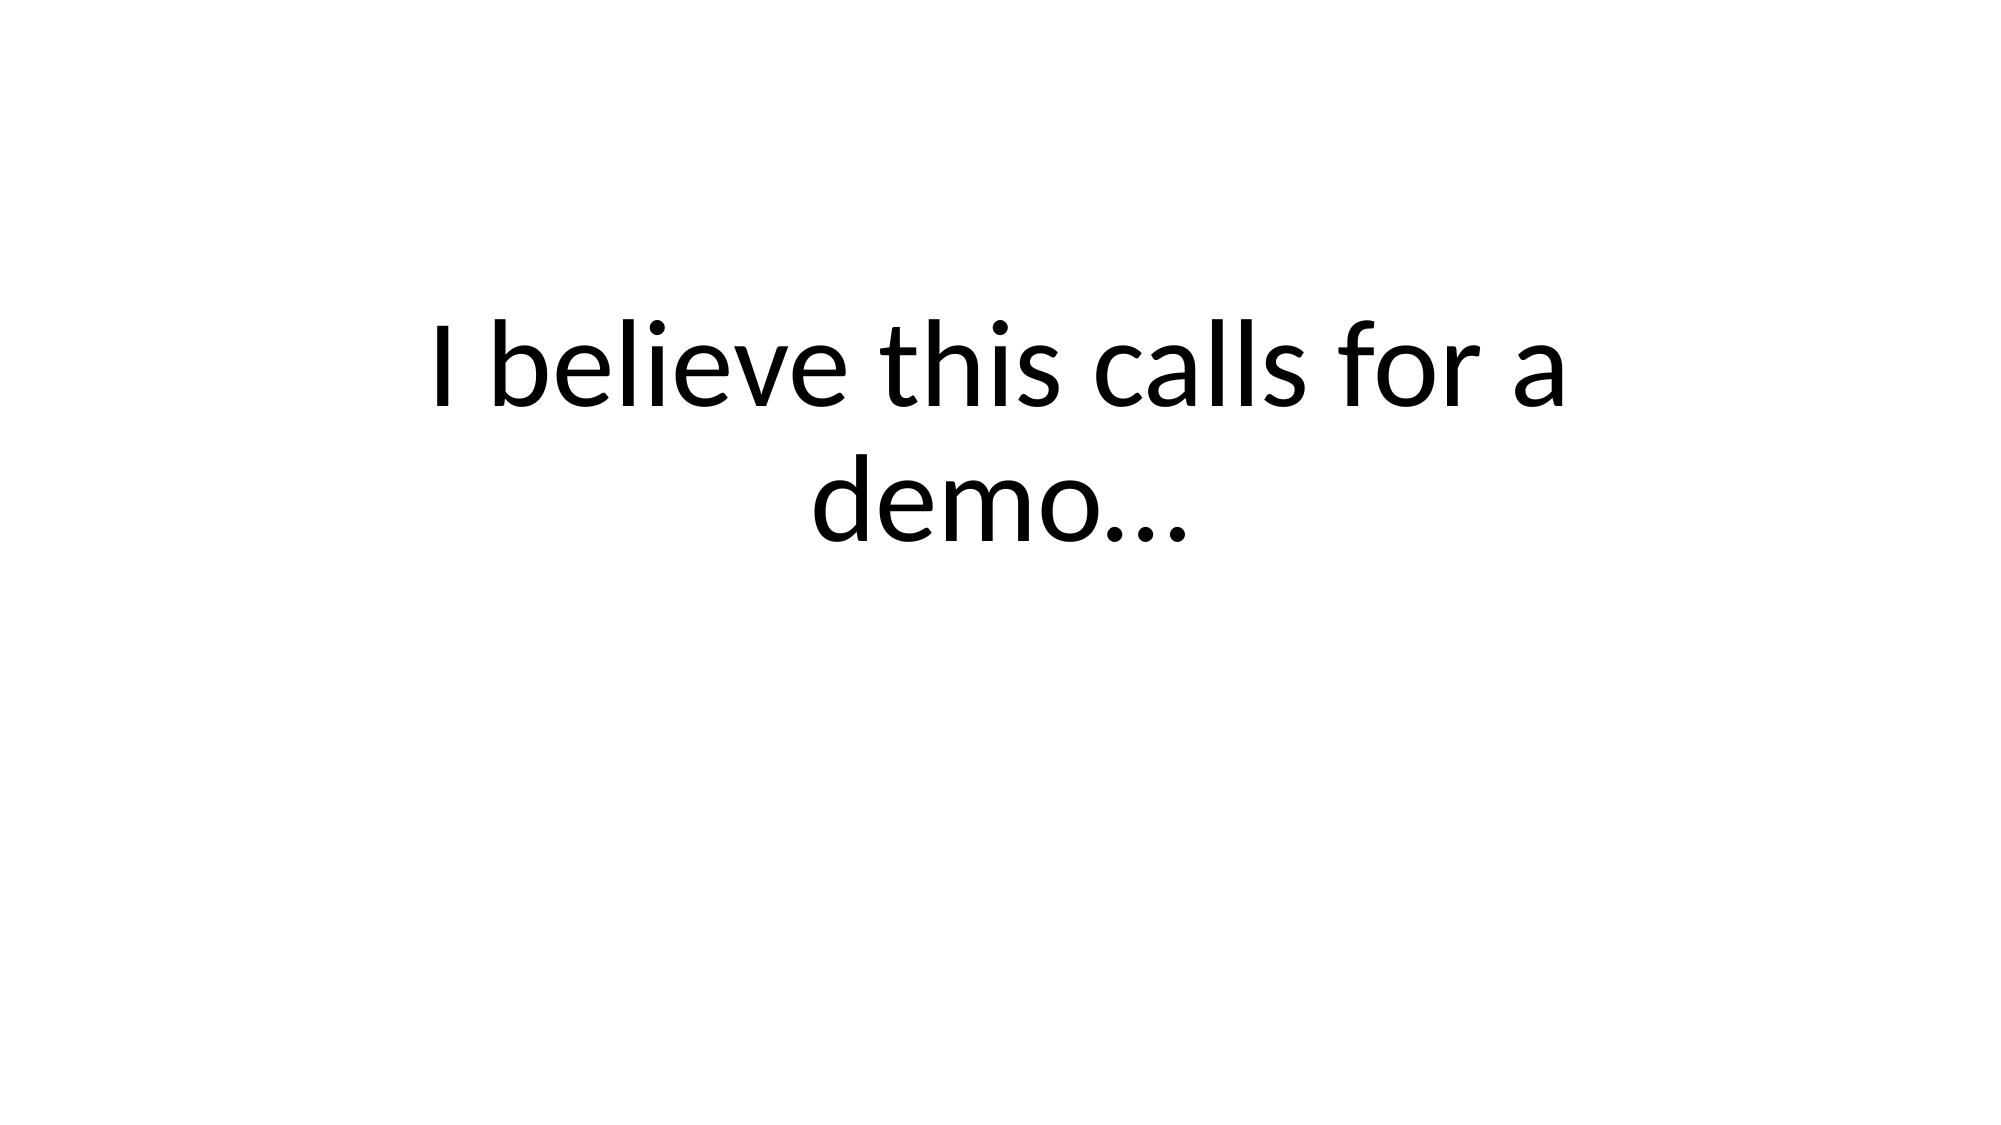

# I believe this calls for a demo…